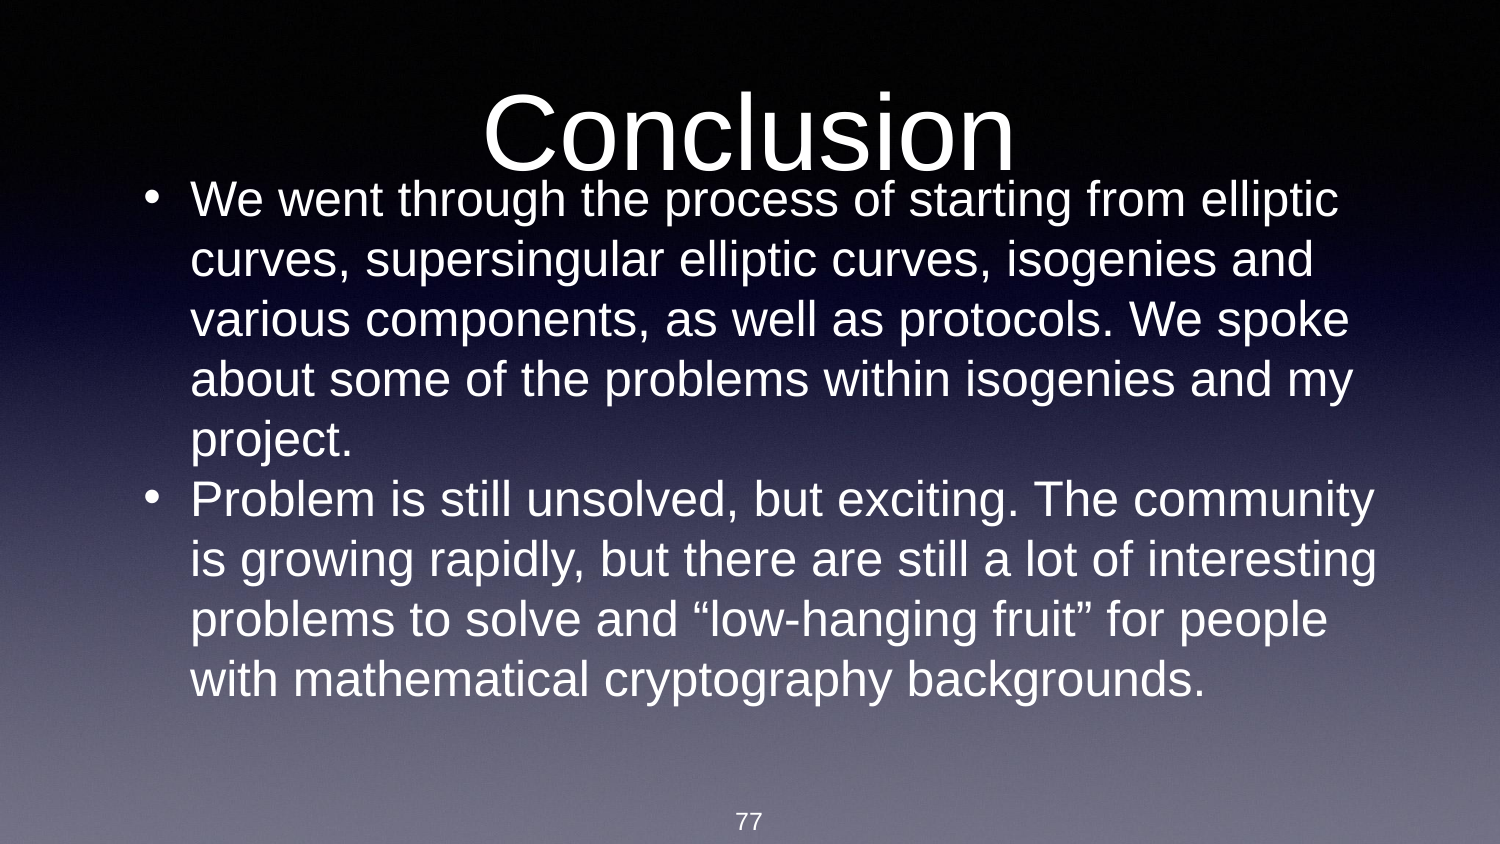

# Conclusion
We went through the process of starting from elliptic curves, supersingular elliptic curves, isogenies and various components, as well as protocols. We spoke about some of the problems within isogenies and my project.
Problem is still unsolved, but exciting. The community is growing rapidly, but there are still a lot of interesting problems to solve and “low-hanging fruit” for people with mathematical cryptography backgrounds.
77